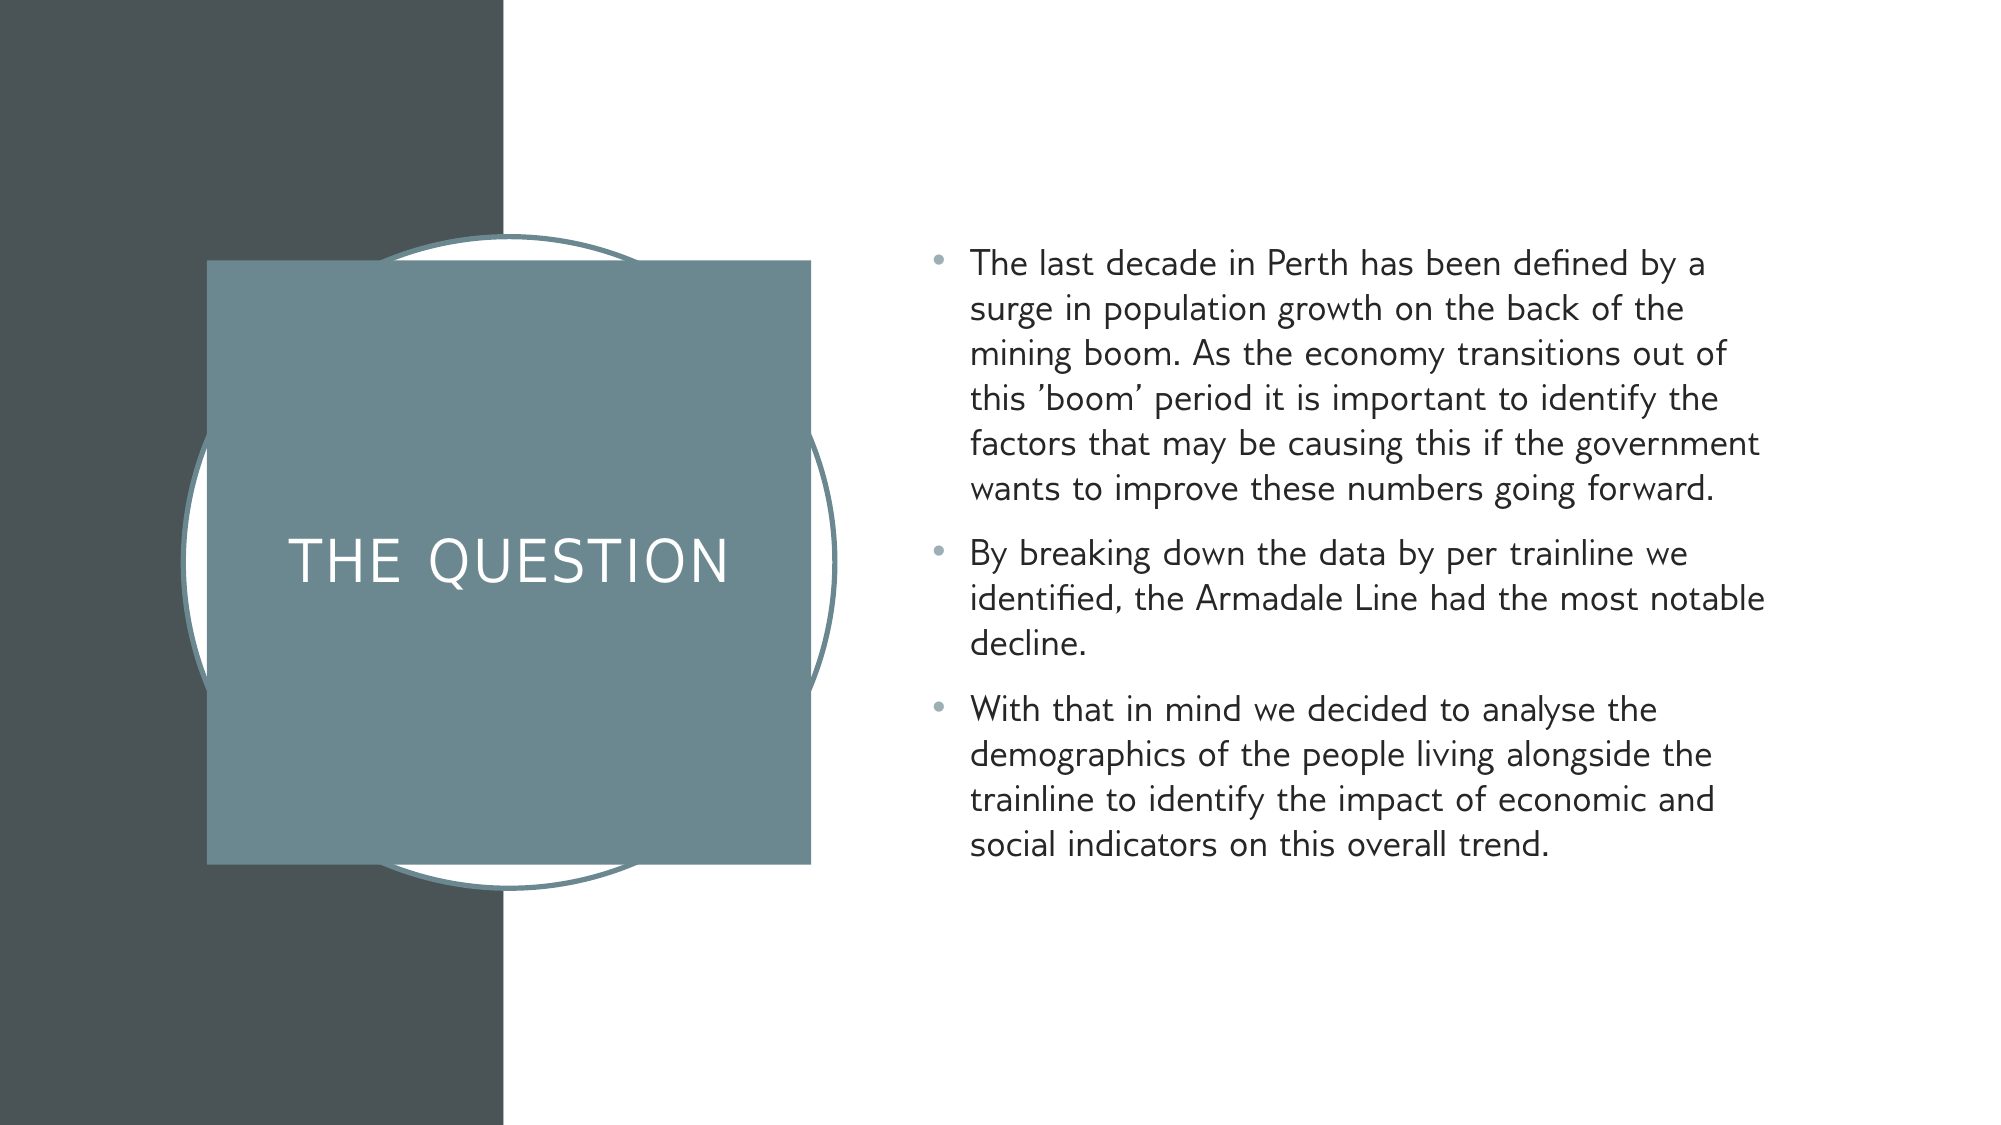

The last decade in Perth has been defined by a surge in population growth on the back of the mining boom. As the economy transitions out of this ’boom’ period it is important to identify the factors that may be causing this if the government wants to improve these numbers going forward.
By breaking down the data by per trainline we identified, the Armadale Line had the most notable decline.
With that in mind we decided to analyse the demographics of the people living alongside the trainline to identify the impact of economic and social indicators on this overall trend.

# The question